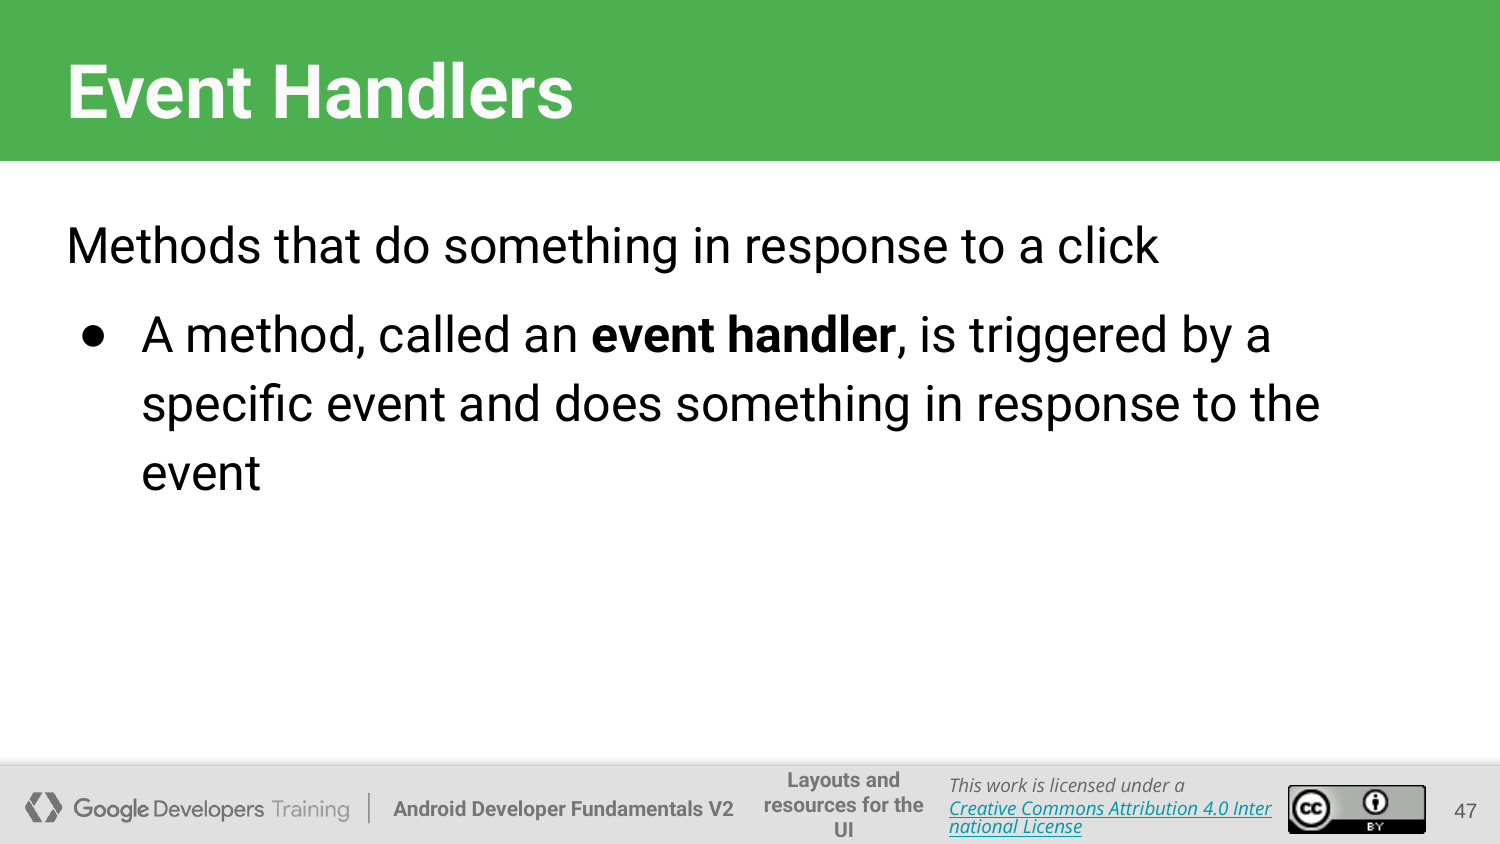

# Event Handlers
Methods that do something in response to a click
A method, called an event handler, is triggered by a specific event and does something in response to the event

47